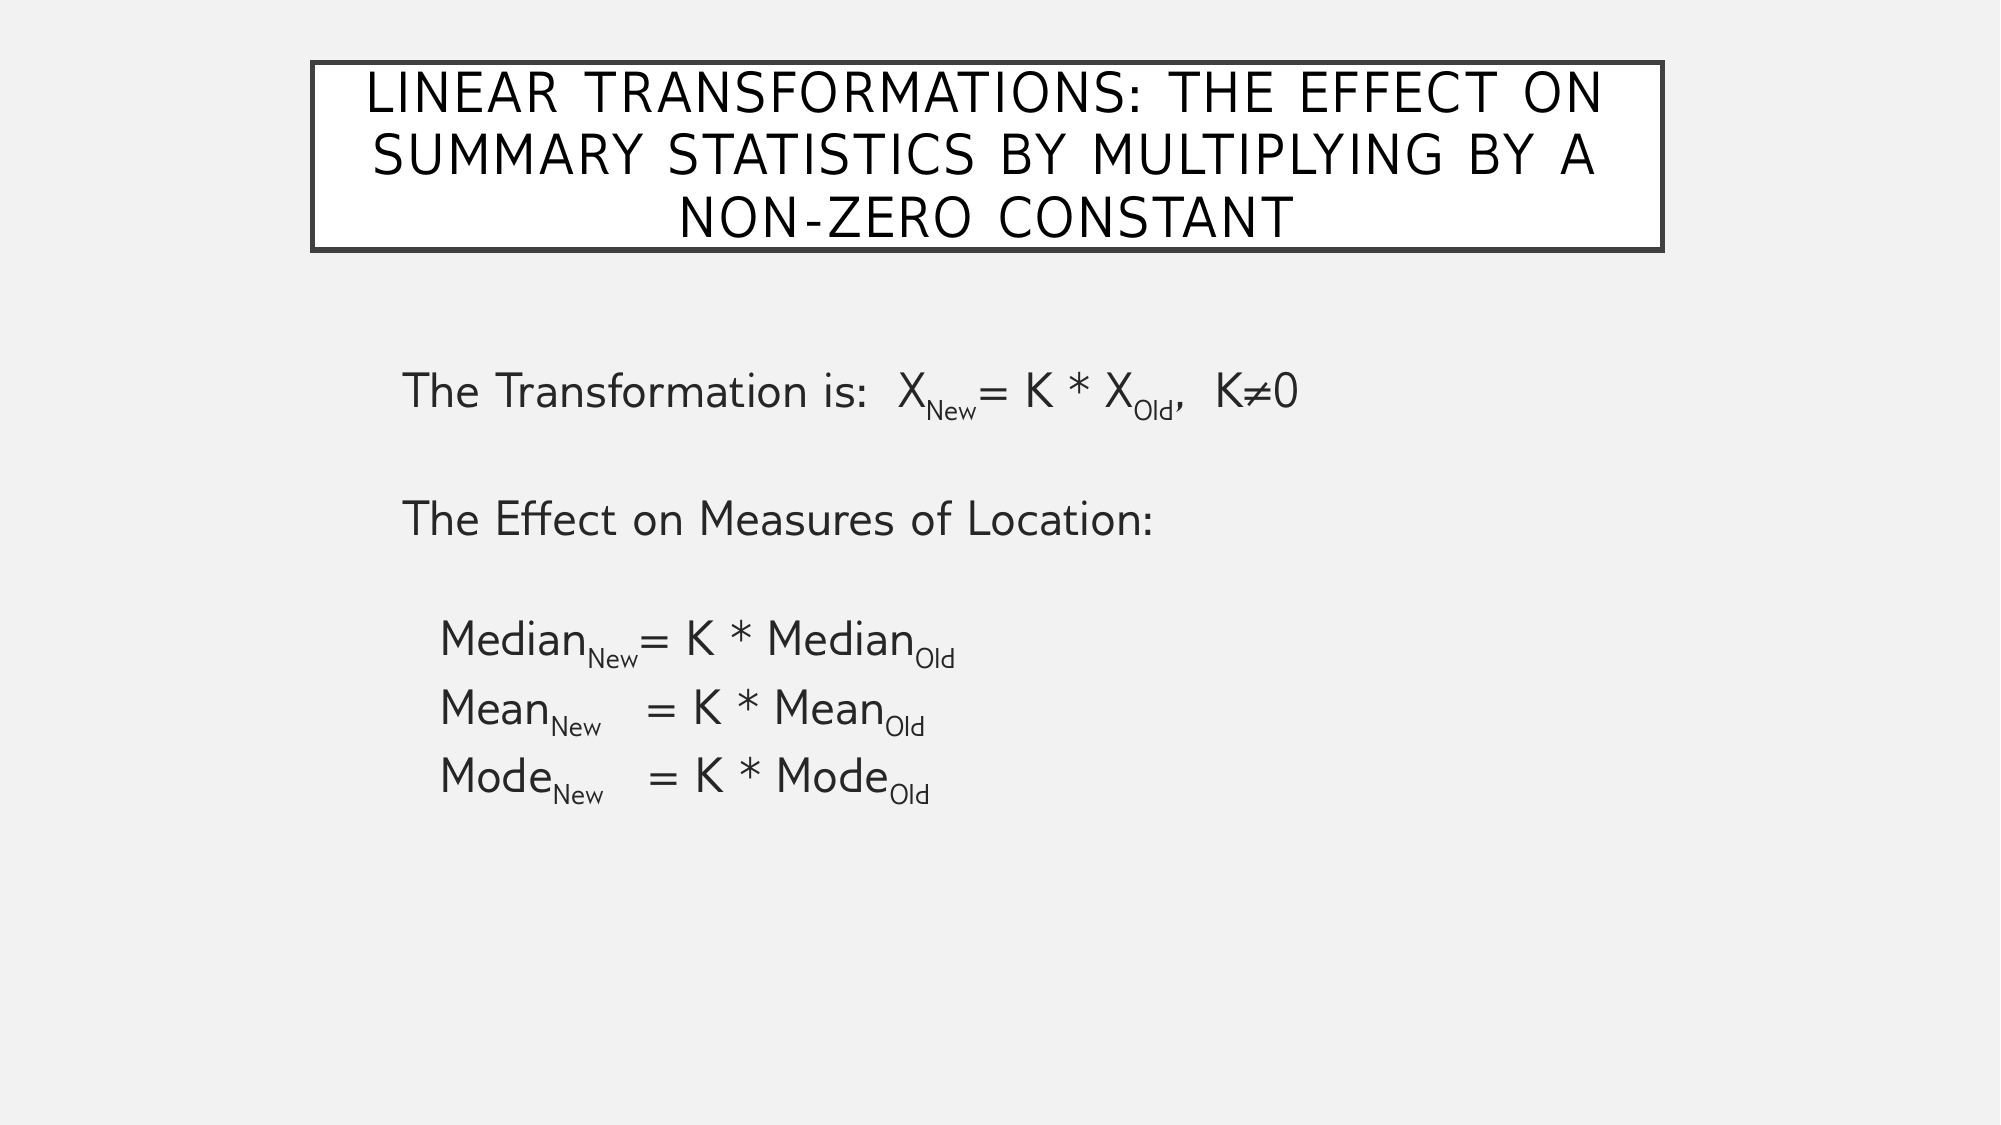

Linear Transformations: The Effect on Summary Statistics by Multiplying by a Non-Zero Constant
The Transformation is:  XNew= K * XOld,  K≠0

The Effect on Measures of Location:

	MedianNew= K * MedianOld
	MeanNew     = K * MeanOld
	ModeNew     = K * ModeOld